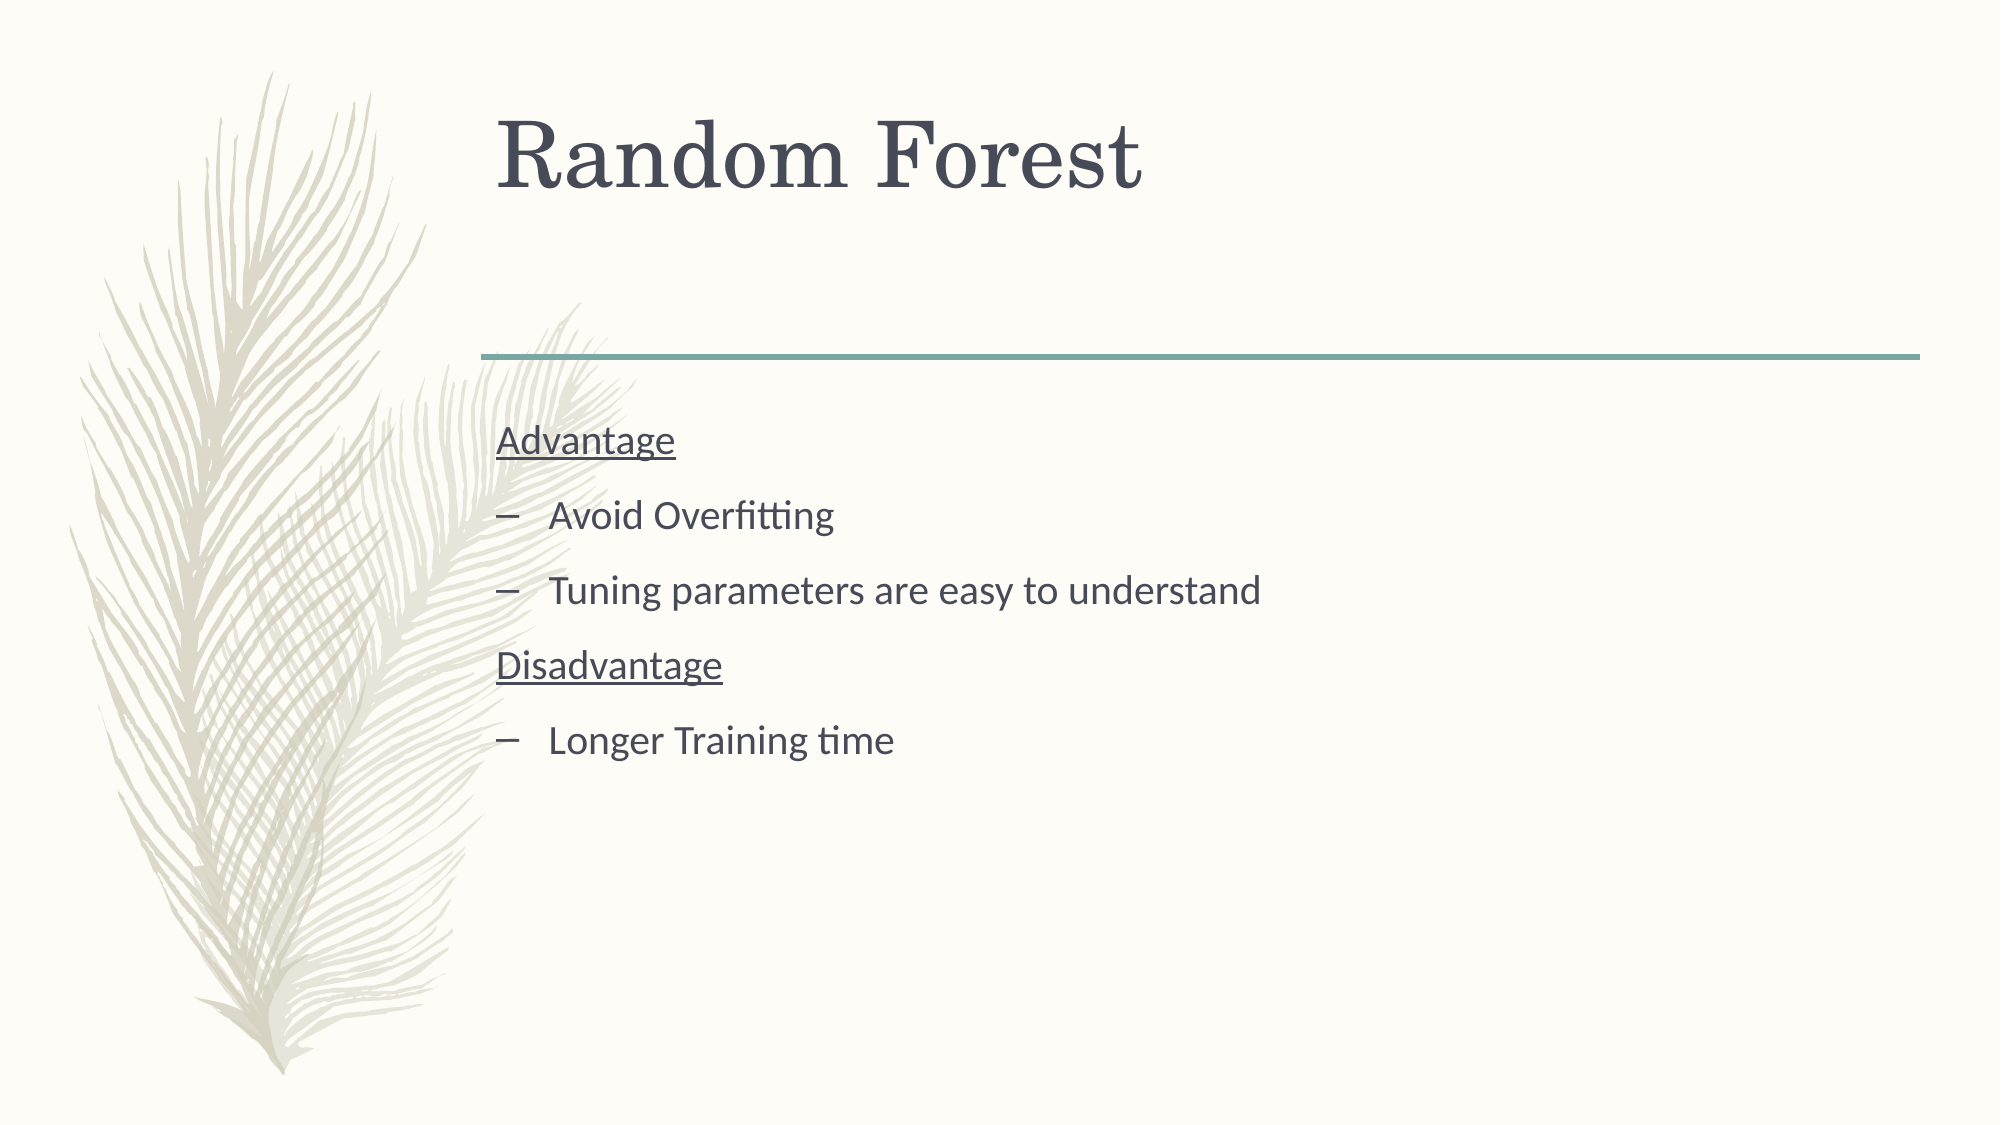

# Random Forest
Advantage
Avoid Overfitting
Tuning parameters are easy to understand
Disadvantage
Longer Training time